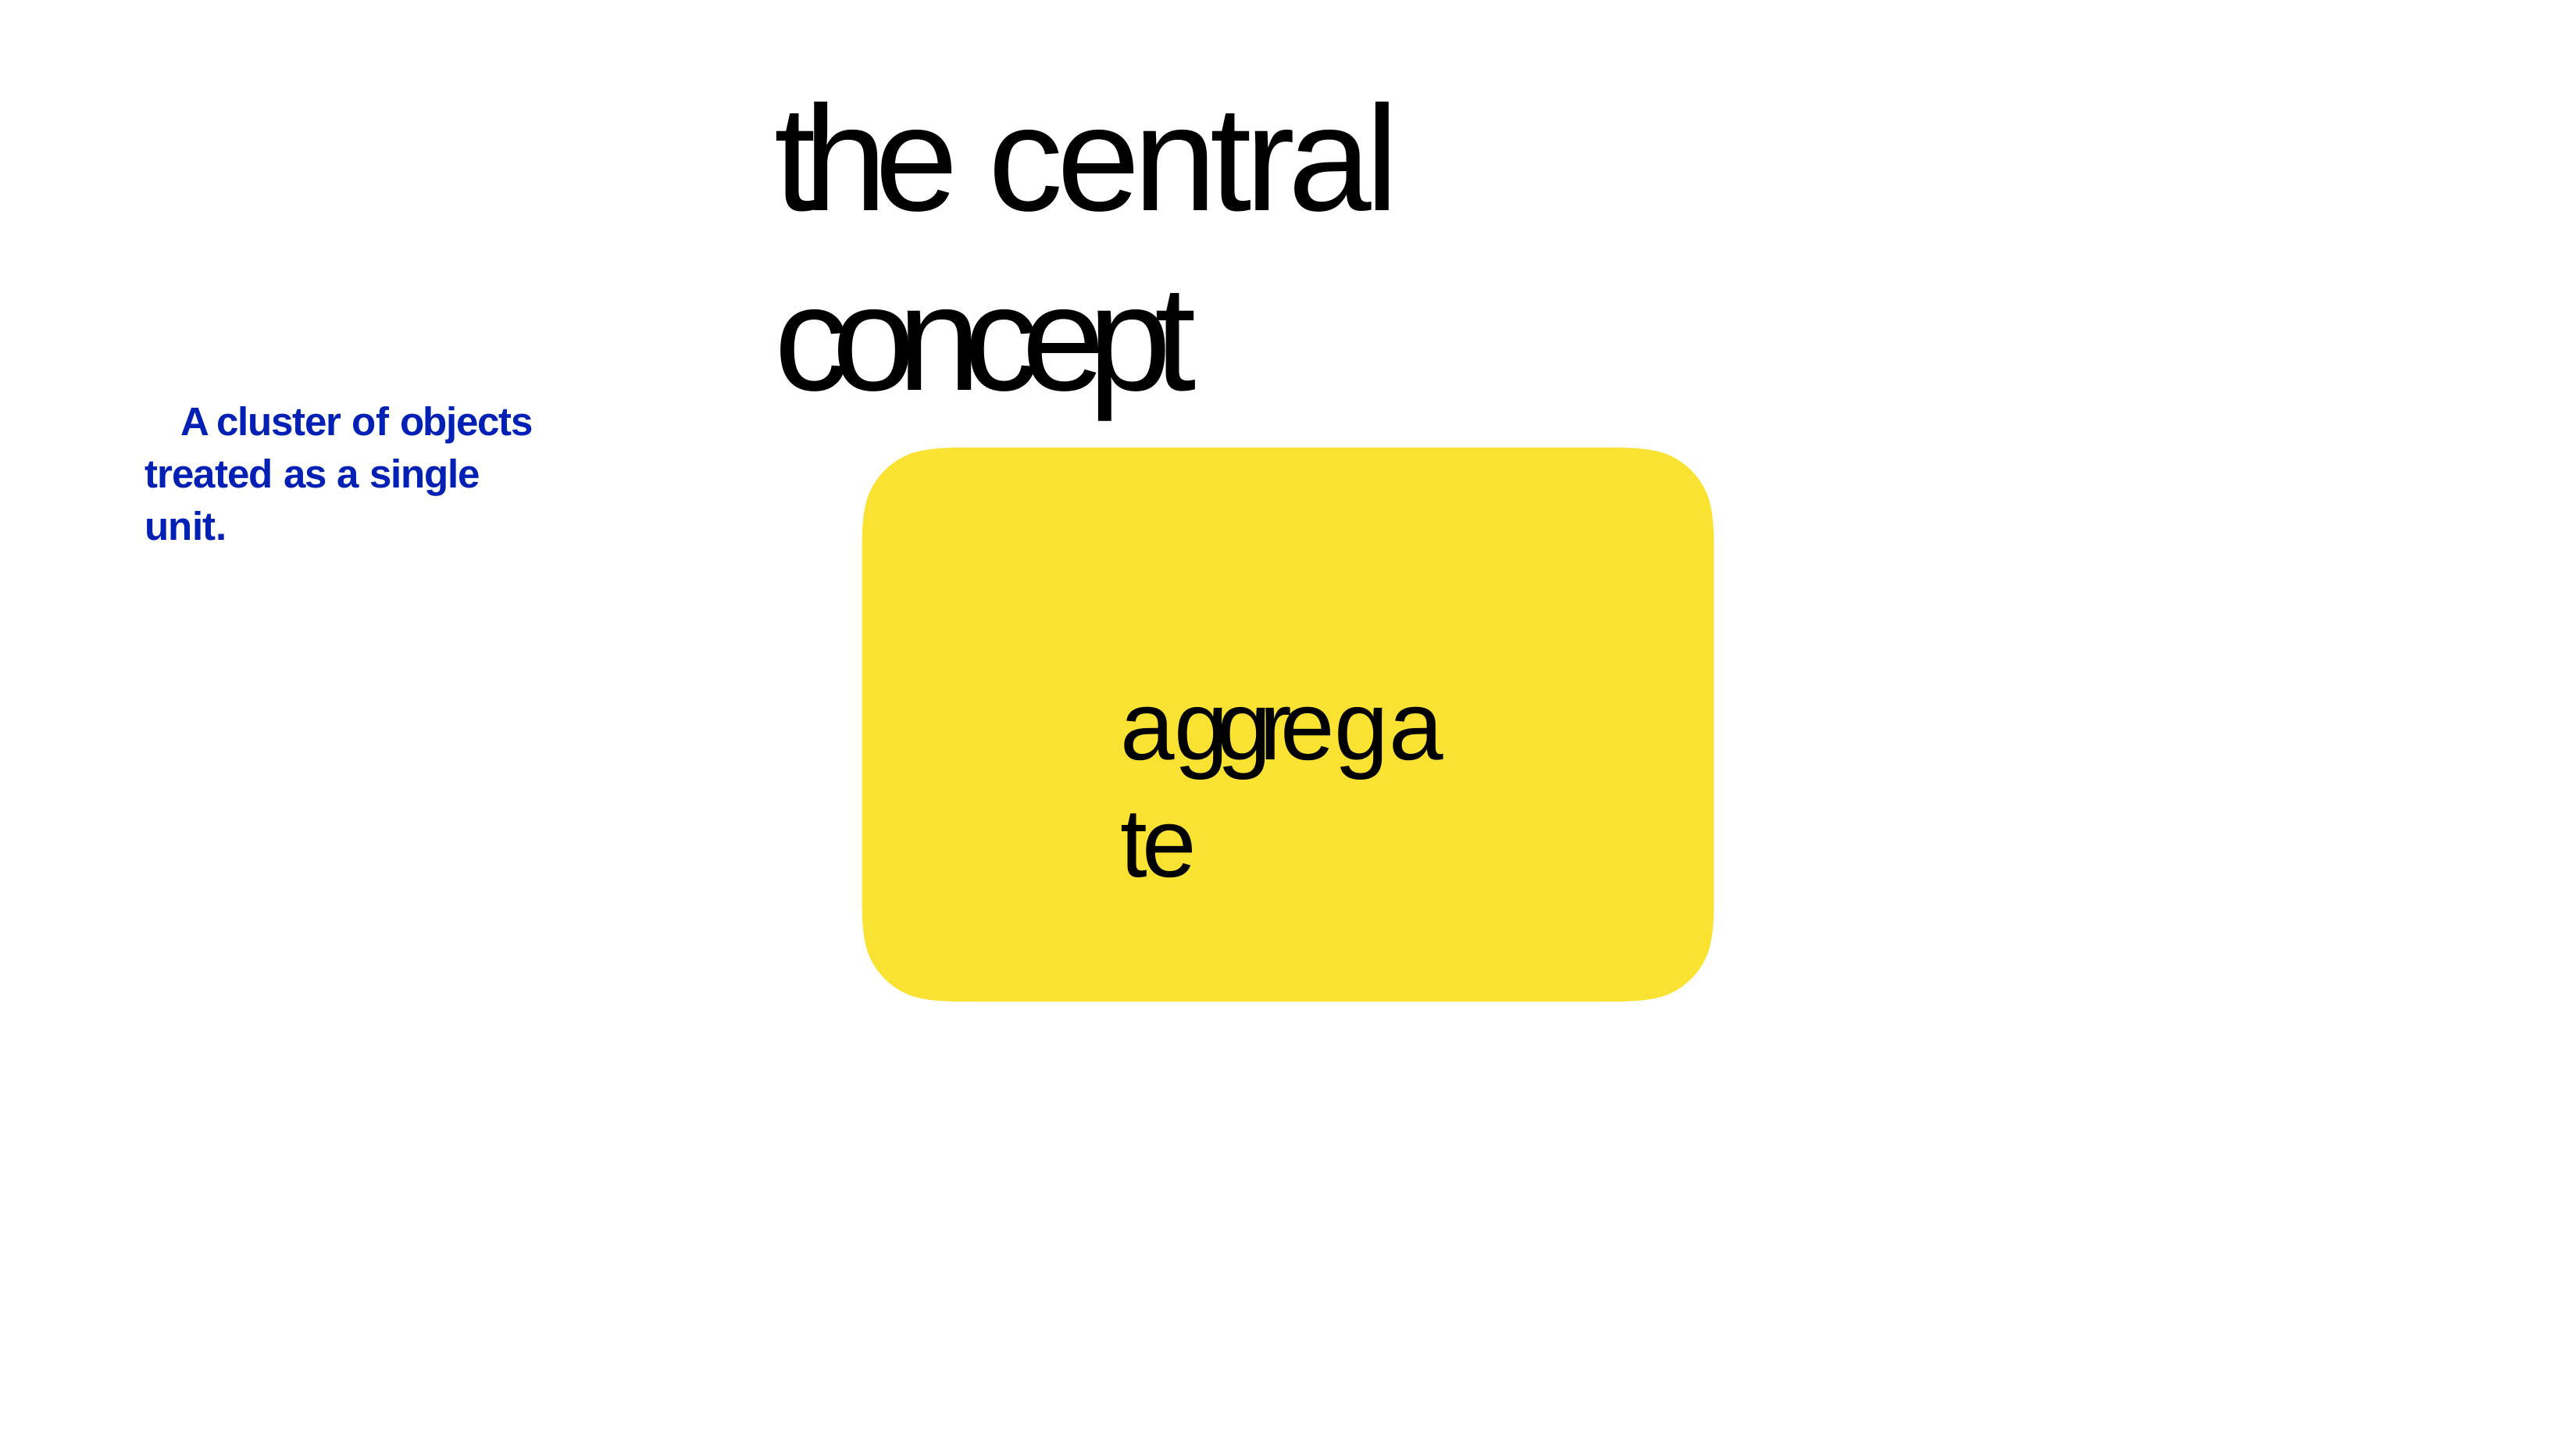

# the central concept
A cluster of objects  treated as a single unit.

aggregate